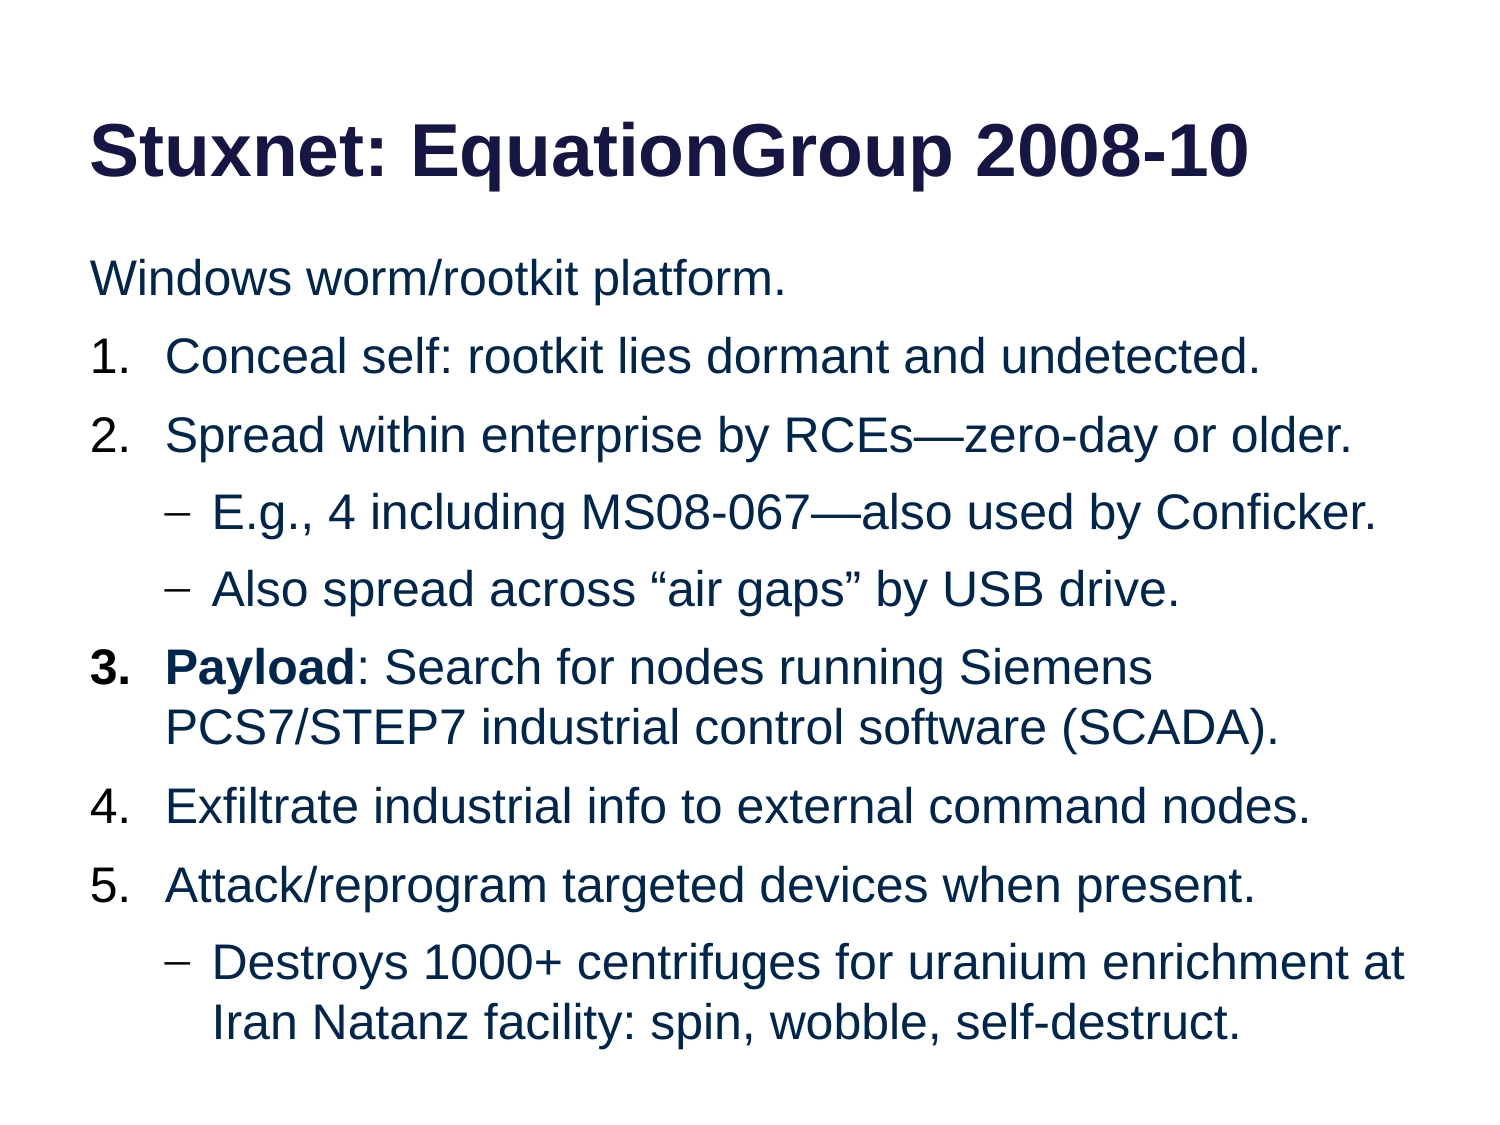

# Stuxnet: EquationGroup 2008-10
Windows worm/rootkit platform.
Conceal self: rootkit lies dormant and undetected.
Spread within enterprise by RCEs—zero-day or older.
E.g., 4 including MS08-067—also used by Conficker.
Also spread across “air gaps” by USB drive.
Payload: Search for nodes running Siemens PCS7/STEP7 industrial control software (SCADA).
Exfiltrate industrial info to external command nodes.
Attack/reprogram targeted devices when present.
Destroys 1000+ centrifuges for uranium enrichment at Iran Natanz facility: spin, wobble, self-destruct.